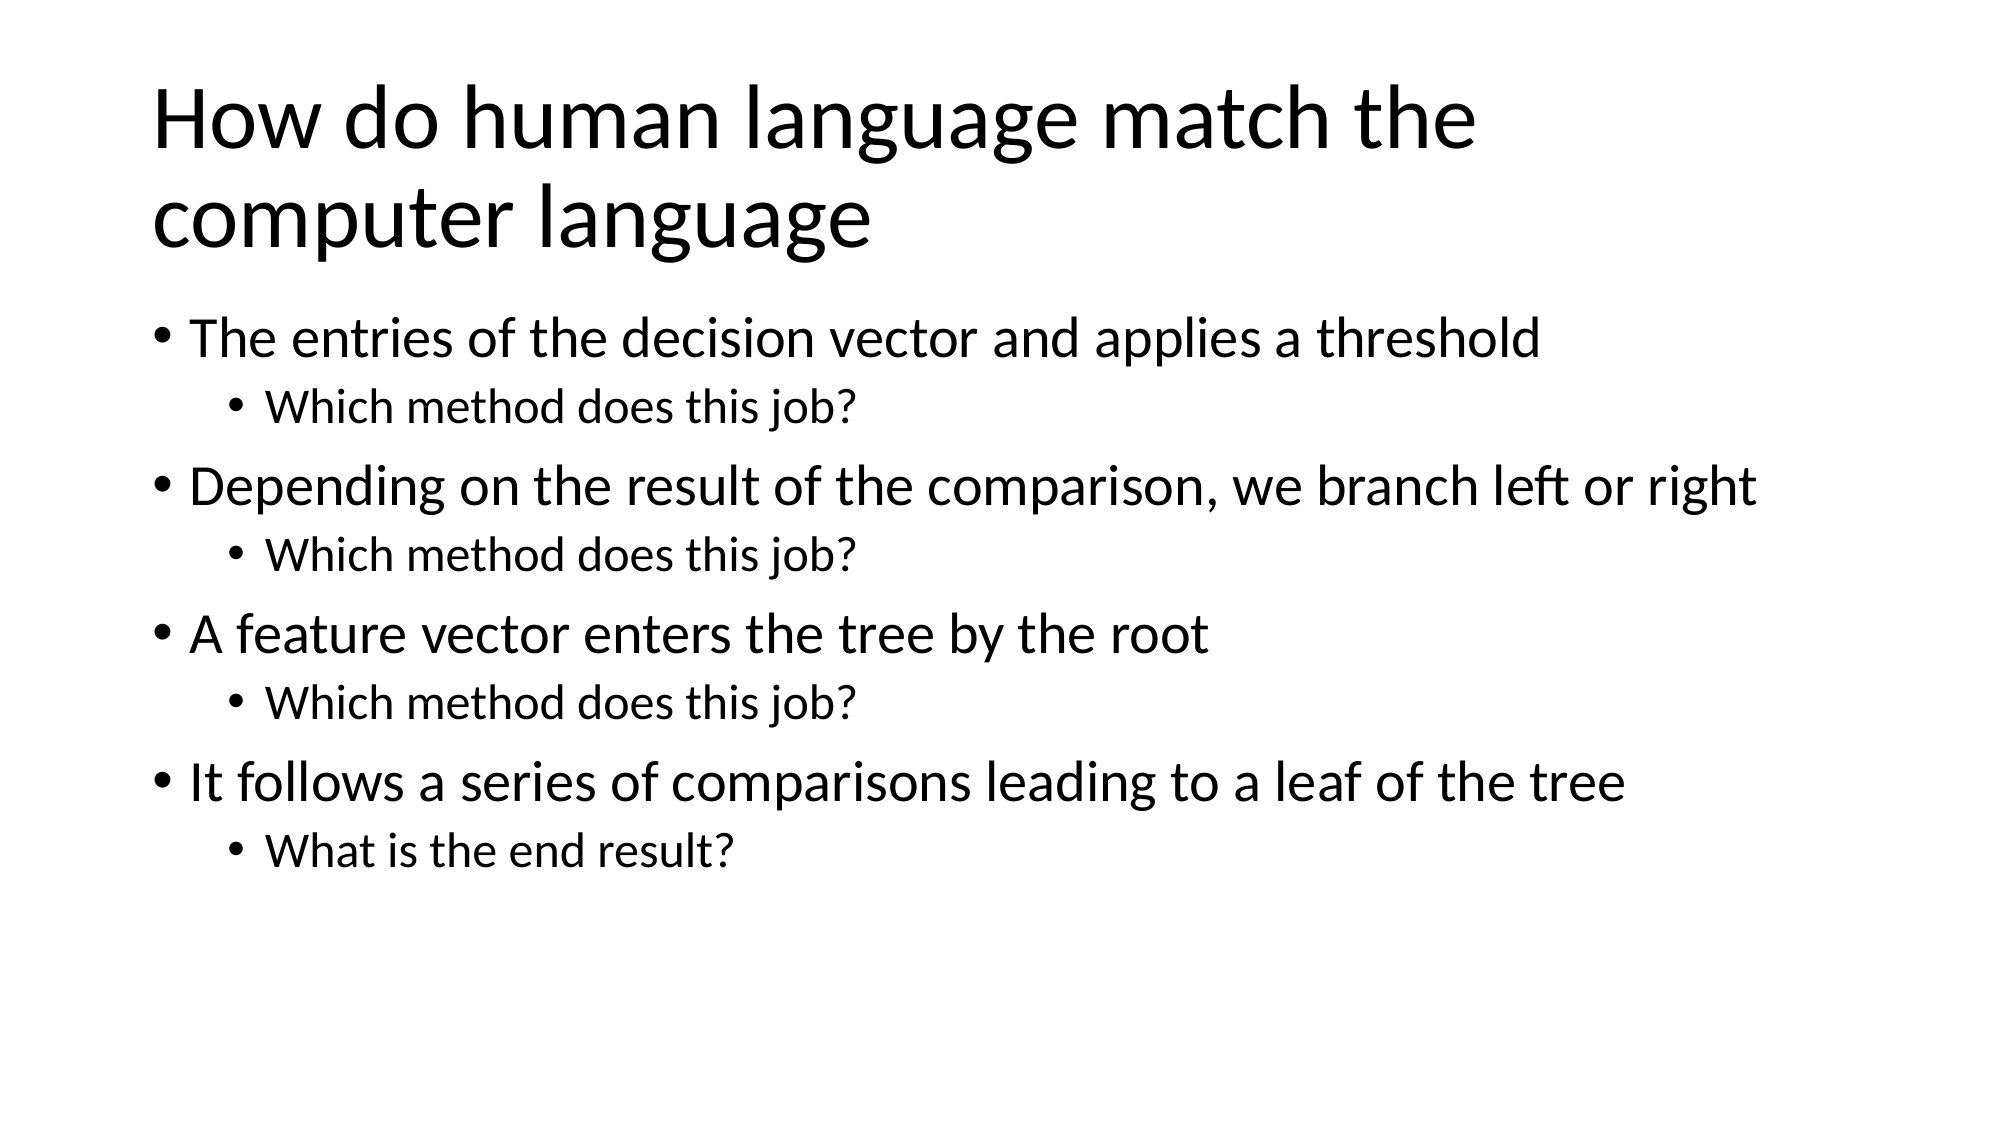

# How do human language match the computer language
The entries of the decision vector and applies a threshold
Which method does this job?
Depending on the result of the comparison, we branch left or right
Which method does this job?
A feature vector enters the tree by the root
Which method does this job?
It follows a series of comparisons leading to a leaf of the tree
What is the end result?